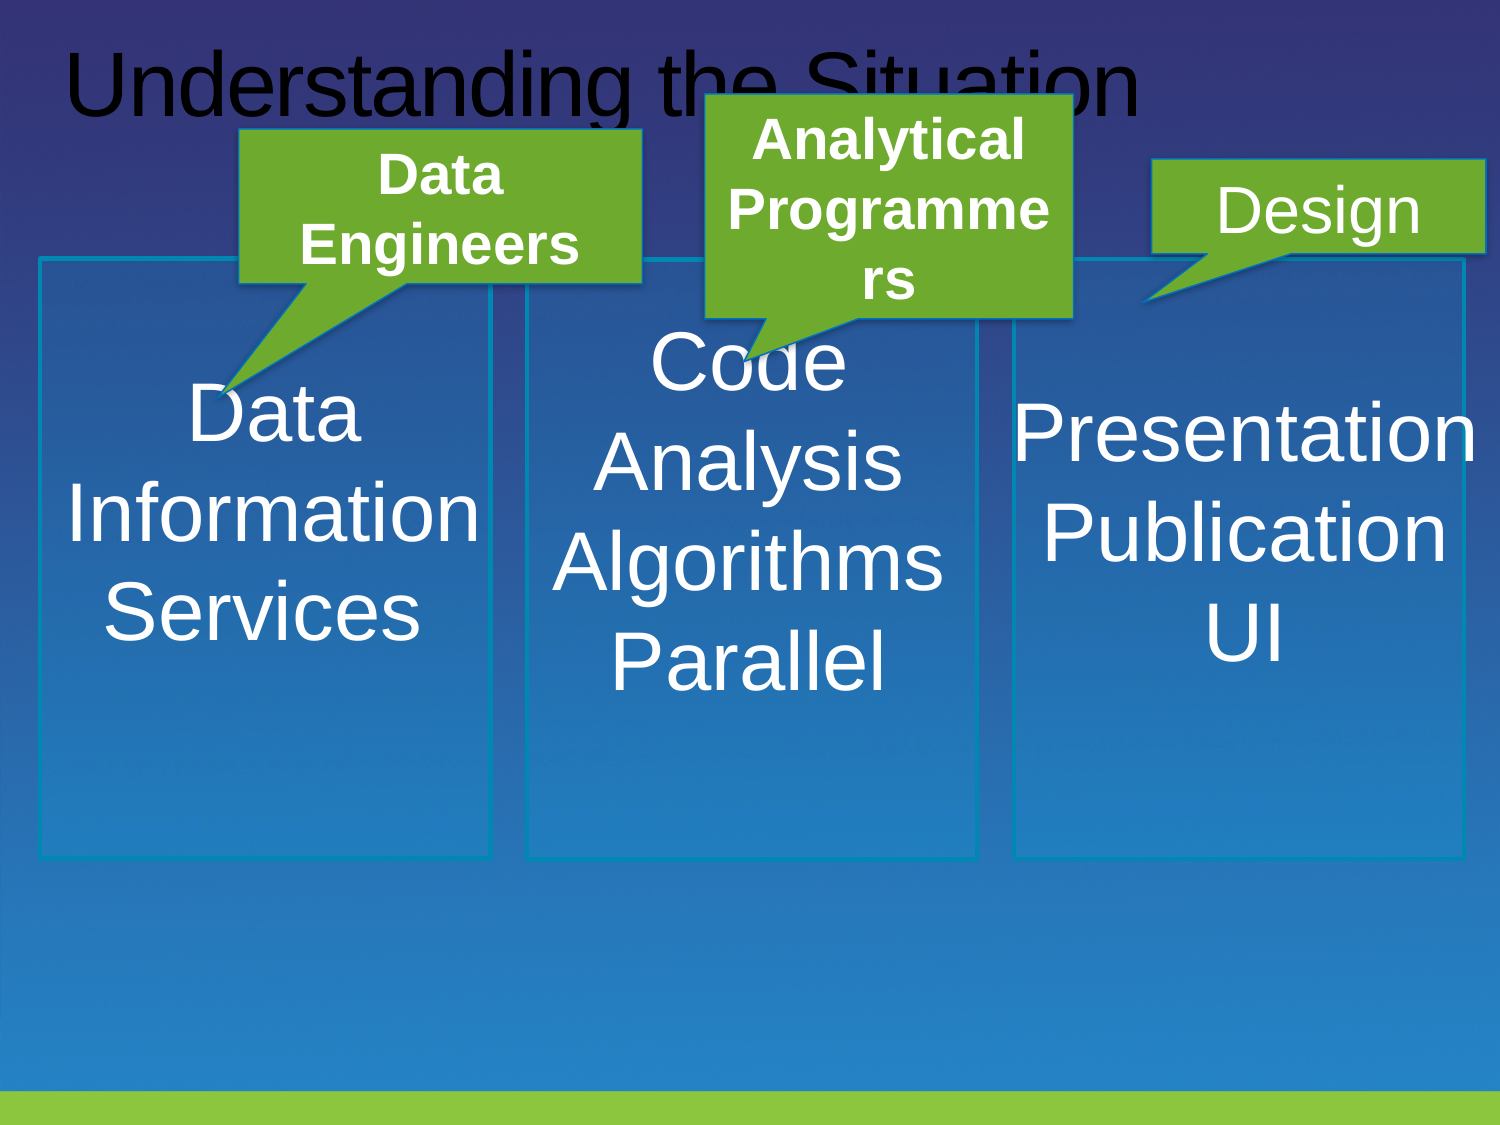

# Understanding the Situation
Analytical Programmers
Design
Data Engineers

Code
Analysis
Algorithms
Parallel
Data
Information
Services
Presentation
Publication
UI